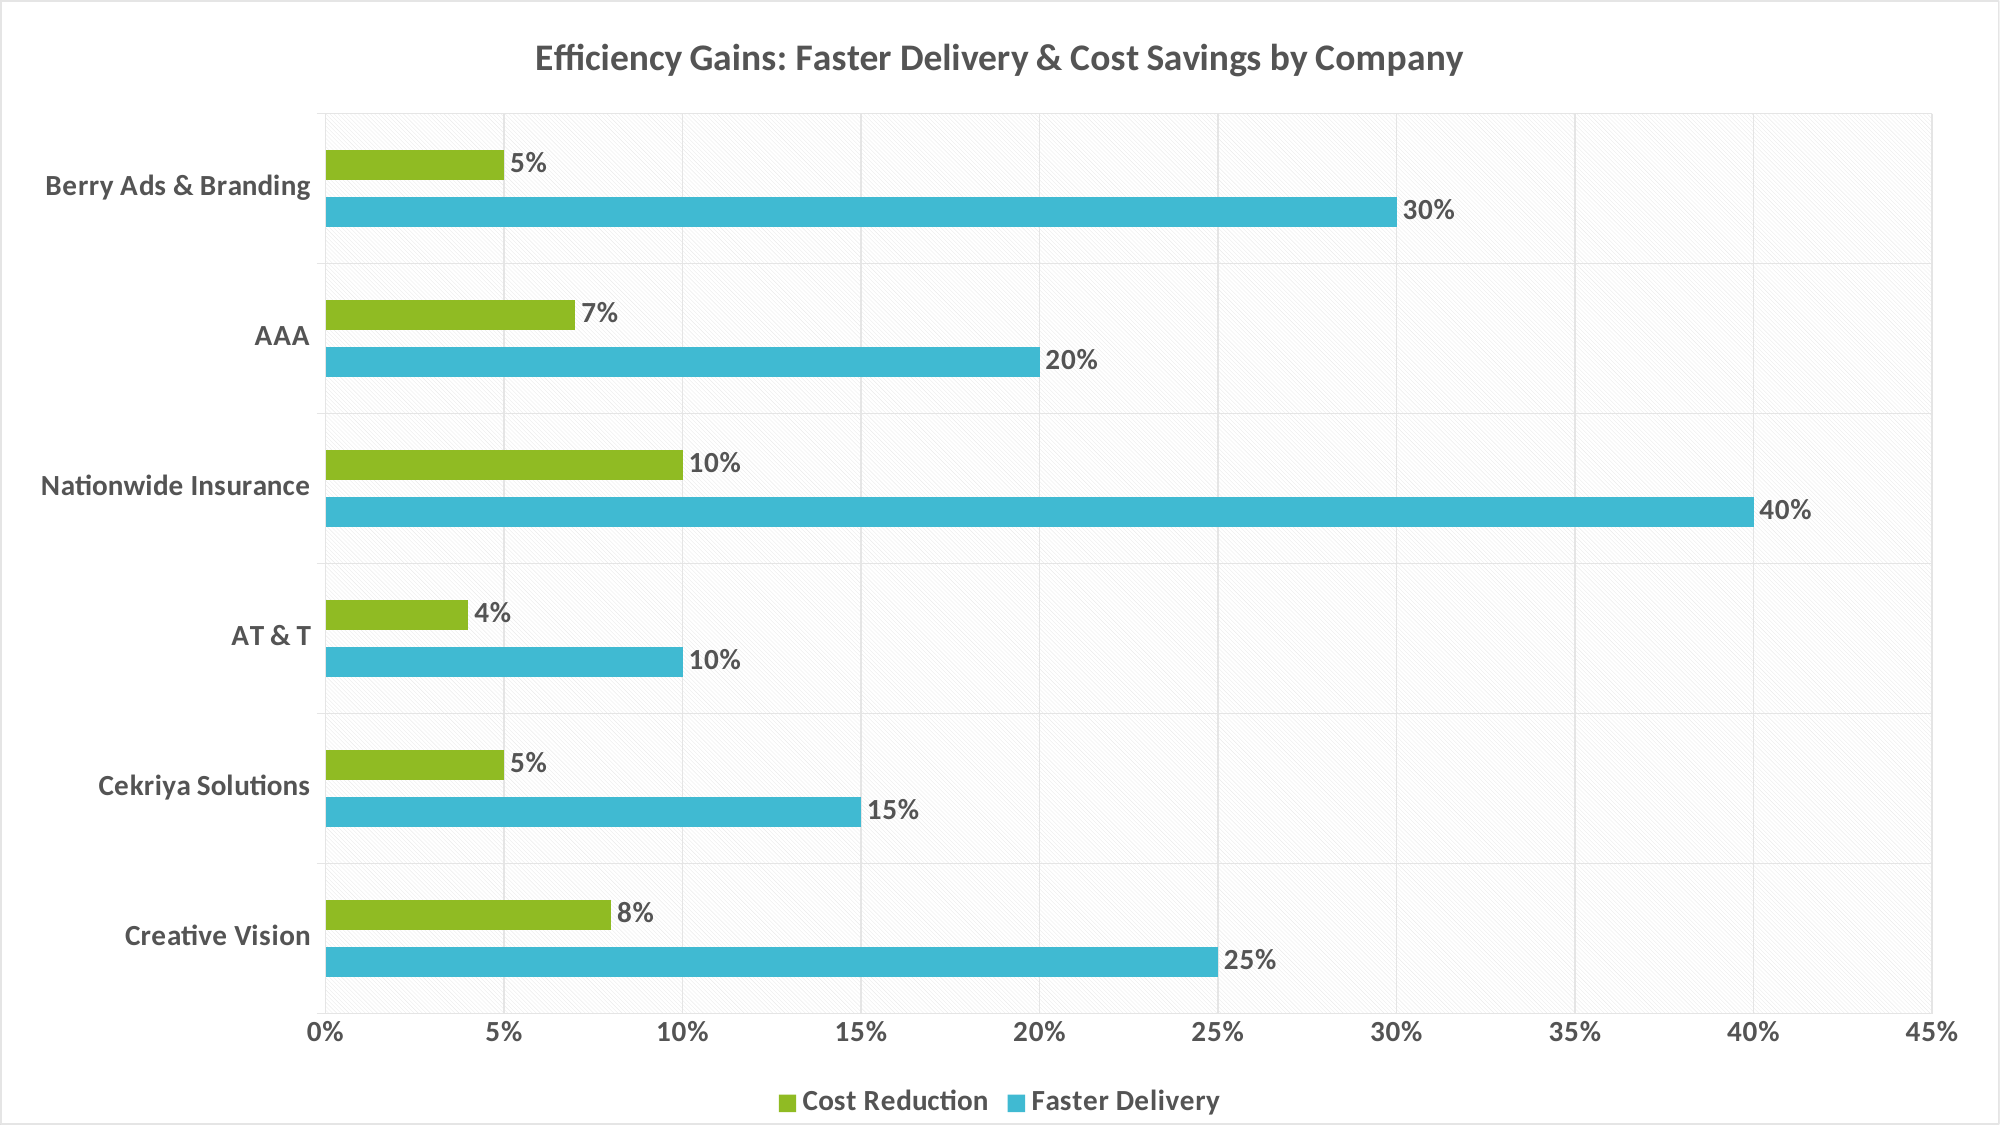

### Chart: Efficiency Gains: Faster Delivery & Cost Savings by Company

| Category | Faster Delivery | Cost Reduction |
|---|---|---|
| Creative Vision | 0.25 | 0.08 |
| Cekriya Solutions | 0.15 | 0.05 |
| AT & T | 0.1 | 0.04 |
| Nationwide Insurance | 0.4 | 0.1 |
| AAA | 0.2 | 0.07 |
| Berry Ads & Branding | 0.3 | 0.05 |